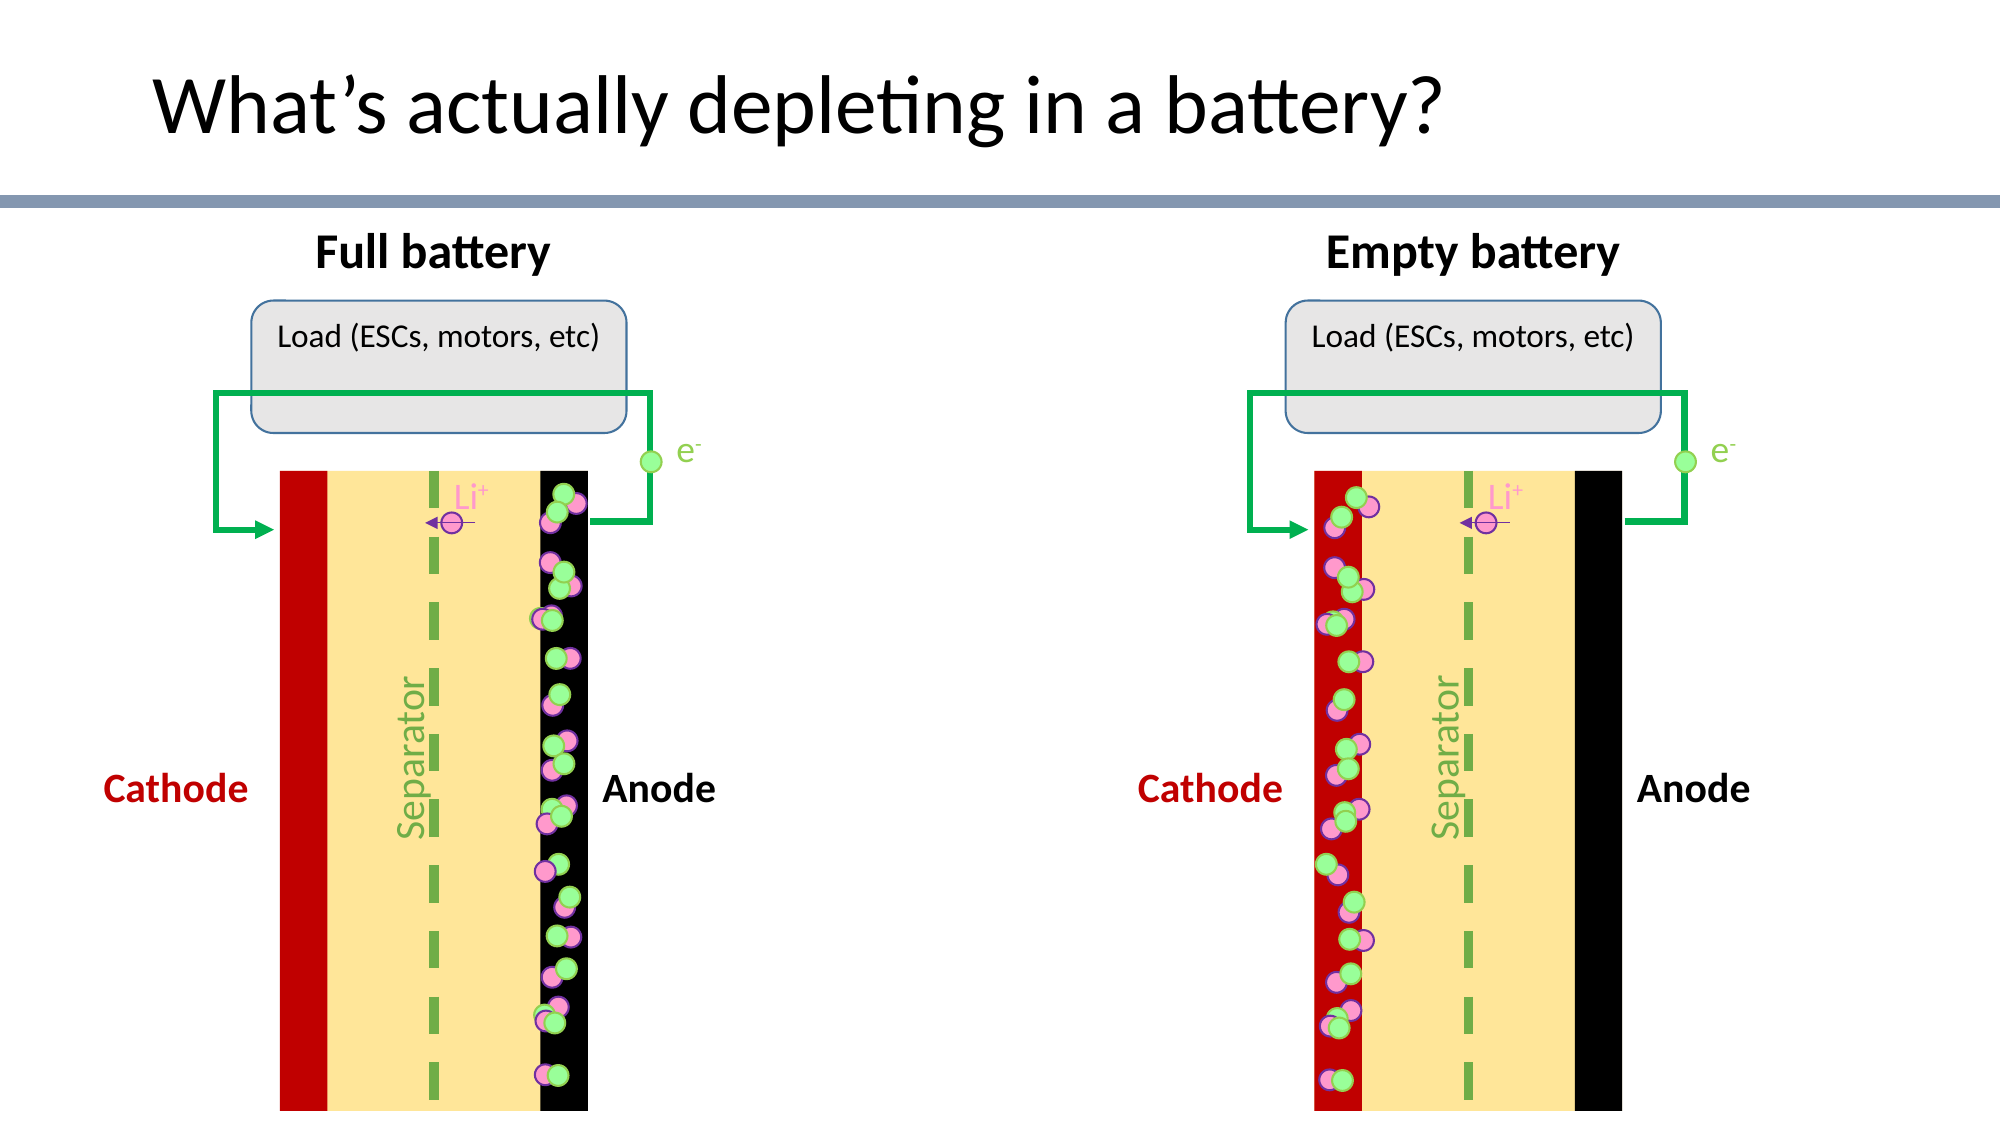

# What’s actually depleting in a battery?
Full battery
Empty battery
Load (ESCs, motors, etc)
Load (ESCs, motors, etc)

e-
e-

Li+
Li+

Separator
Separator

Cathode
Anode
Cathode
Anode